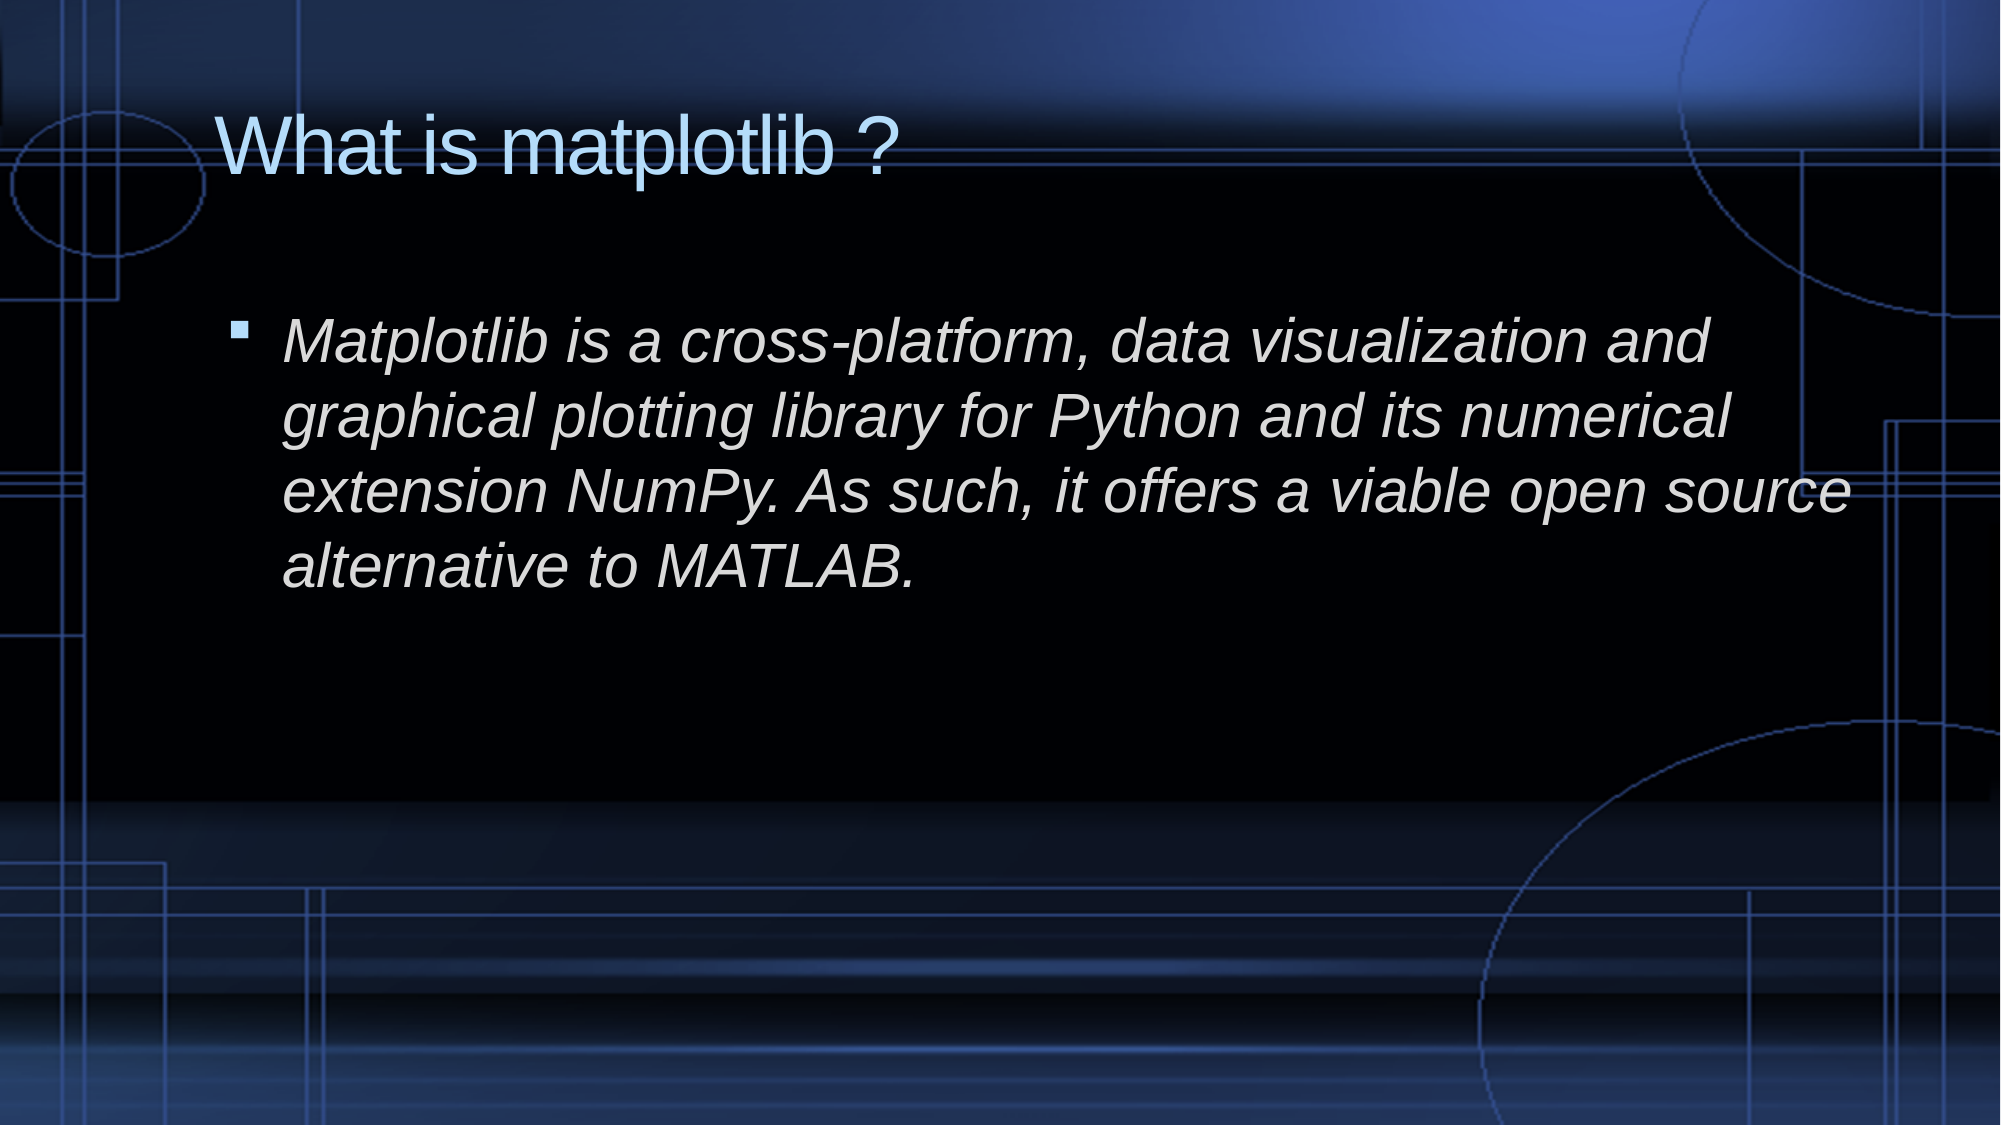

# What is matplotlib ?
Matplotlib is a cross-platform, data visualization and graphical plotting library for Python and its numerical extension NumPy. As such, it offers a viable open source alternative to MATLAB.